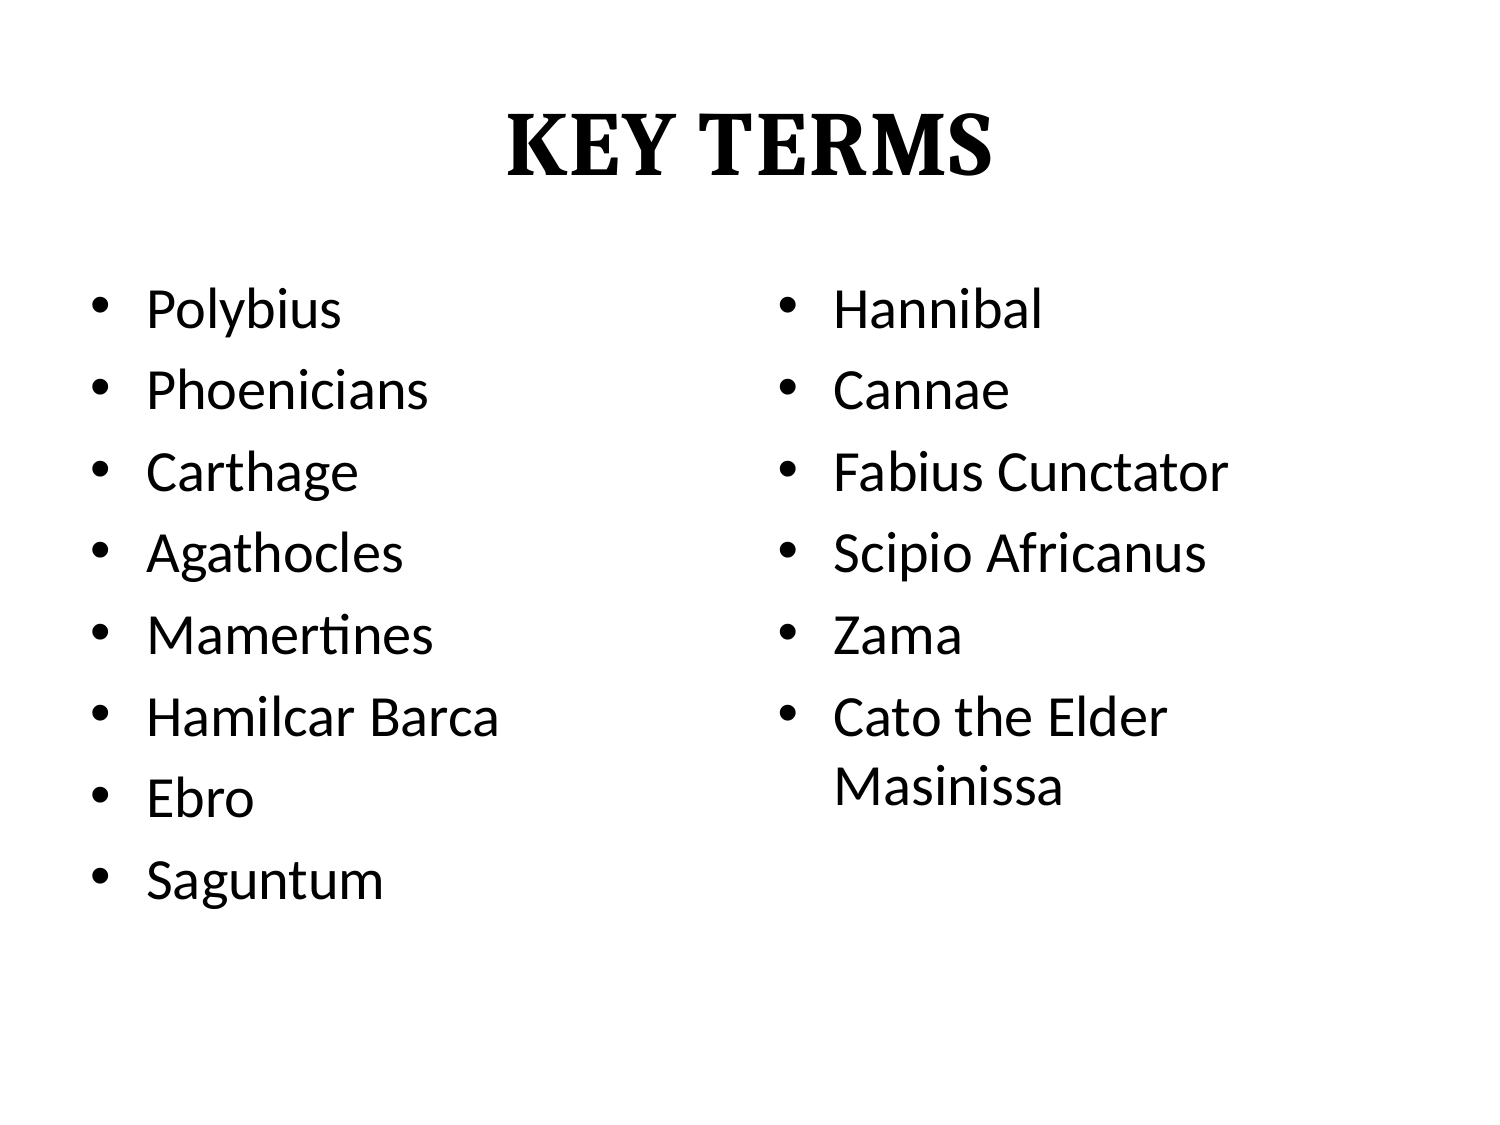

# Key Terms
Polybius
Phoenicians
Carthage
Agathocles
Mamertines
Hamilcar Barca
Ebro
Saguntum

Hannibal
Cannae
Fabius Cunctator
Scipio Africanus
Zama
Cato the Elder Masinissa